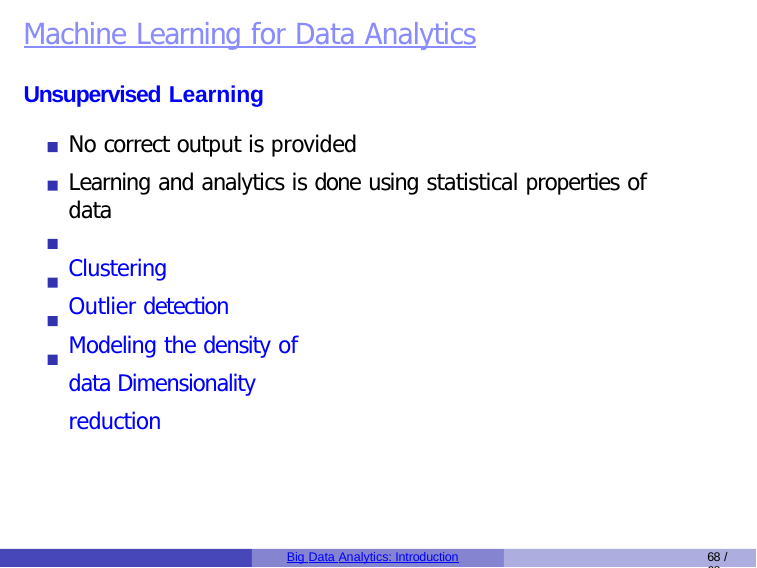

# Machine Learning for Data Analytics
Unsupervised Learning
No correct output is provided
Learning and analytics is done using statistical properties of data
Clustering Outlier detection
Modeling the density of data Dimensionality reduction

Big Data Analytics: Introduction
68 / 68